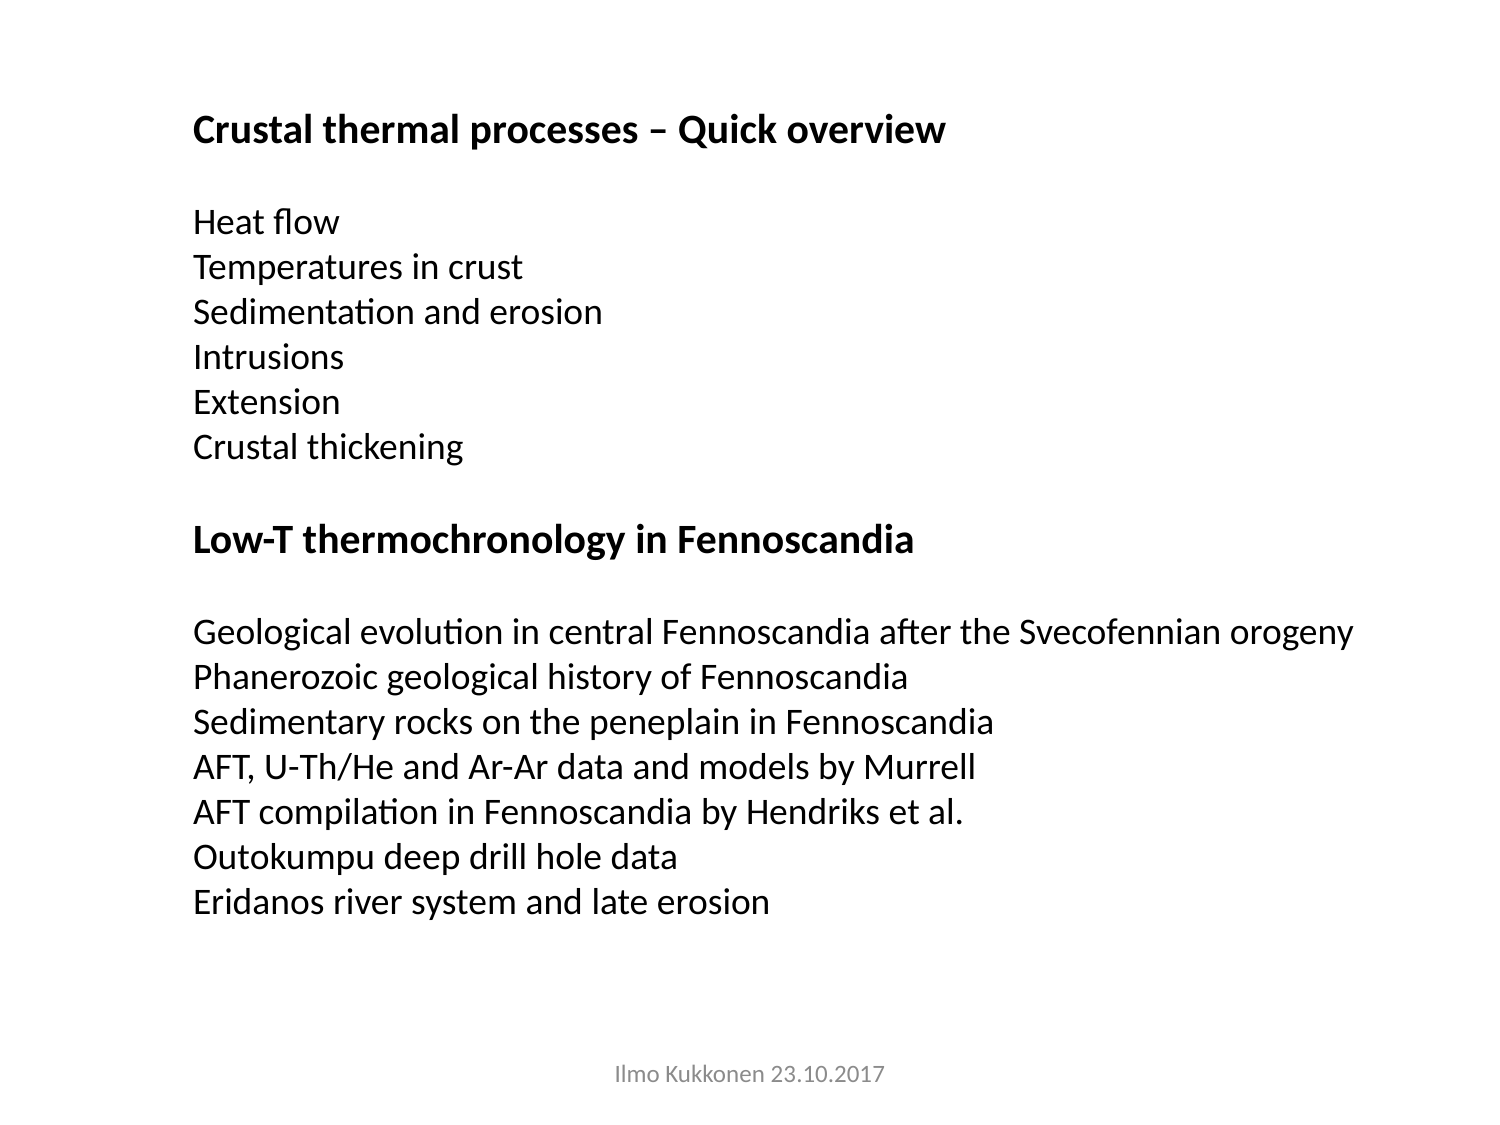

Crustal thermal processes – Quick overview

Heat flow
Temperatures in crust
Sedimentation and erosion
Intrusions
Extension
Crustal thickening

Low-T thermochronology in Fennoscandia

Geological evolution in central Fennoscandia after the Svecofennian orogeny
Phanerozoic geological history of Fennoscandia
Sedimentary rocks on the peneplain in Fennoscandia
AFT, U-Th/He and Ar-Ar data and models by Murrell
AFT compilation in Fennoscandia by Hendriks et al.
Outokumpu deep drill hole data
Eridanos river system and late erosion

Ilmo Kukkonen 23.10.2017